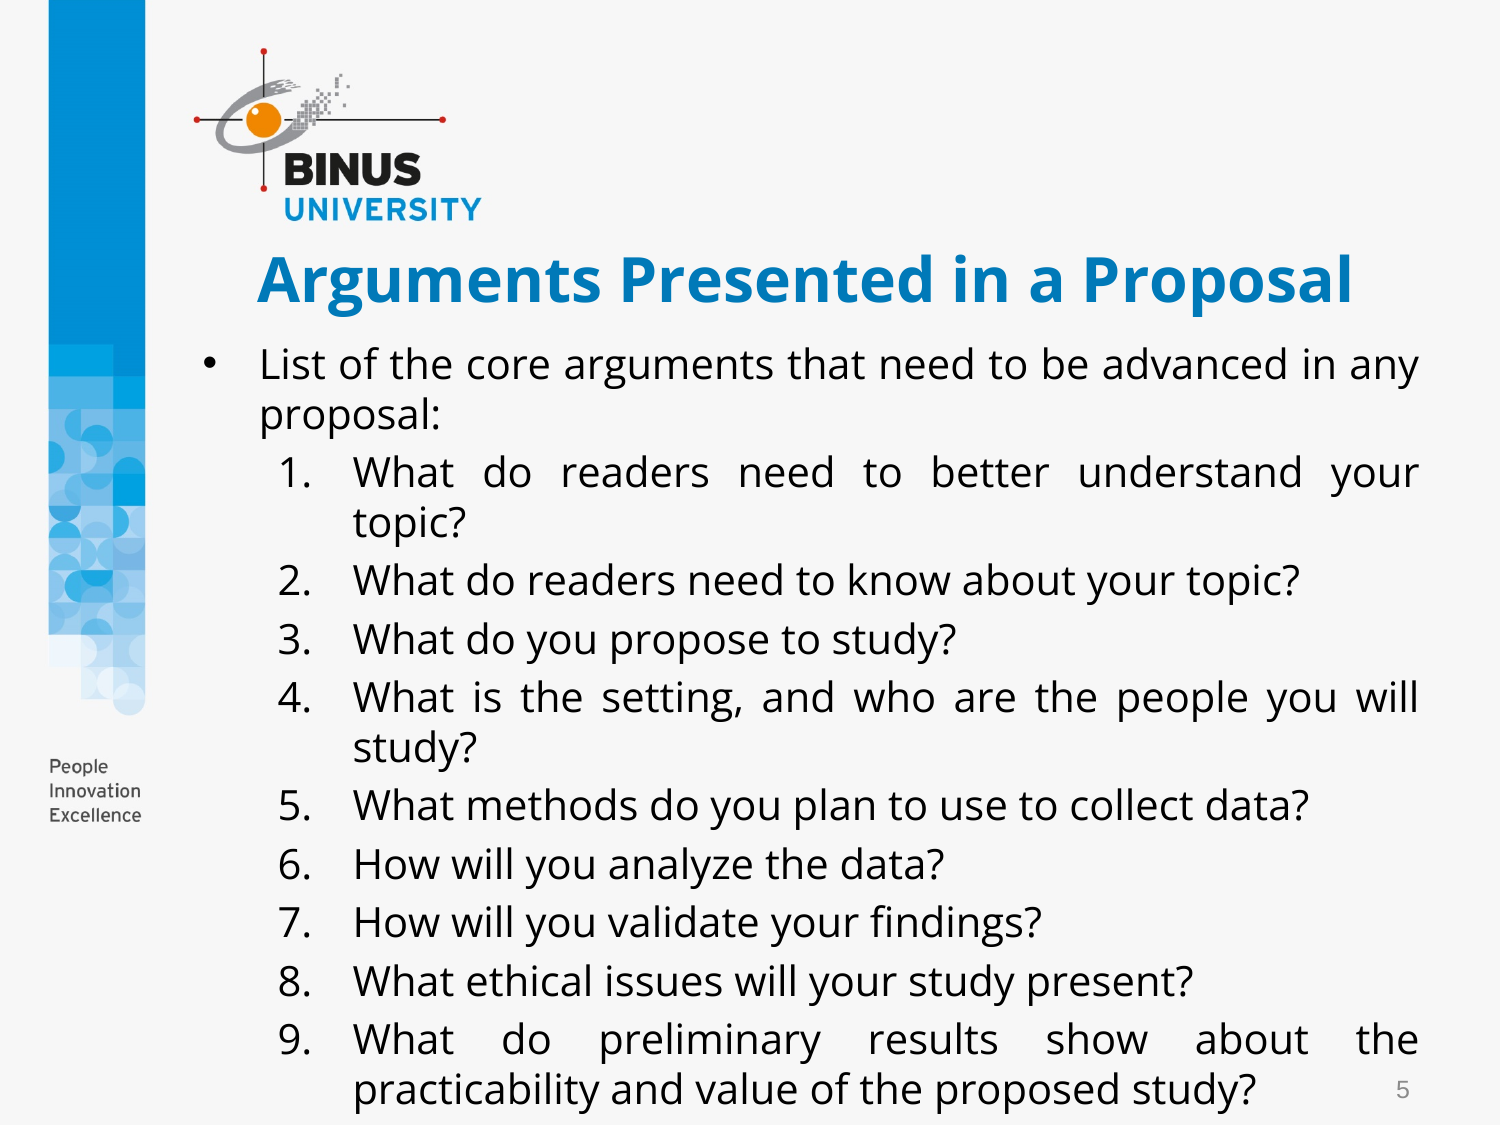

# Arguments Presented in a Proposal
List of the core arguments that need to be advanced in any proposal:
What do readers need to better understand your topic?
What do readers need to know about your topic?
What do you propose to study?
What is the setting, and who are the people you will study?
What methods do you plan to use to collect data?
How will you analyze the data?
How will you validate your findings?
What ethical issues will your study present?
What do preliminary results show about the practicability and value of the proposed study?

5